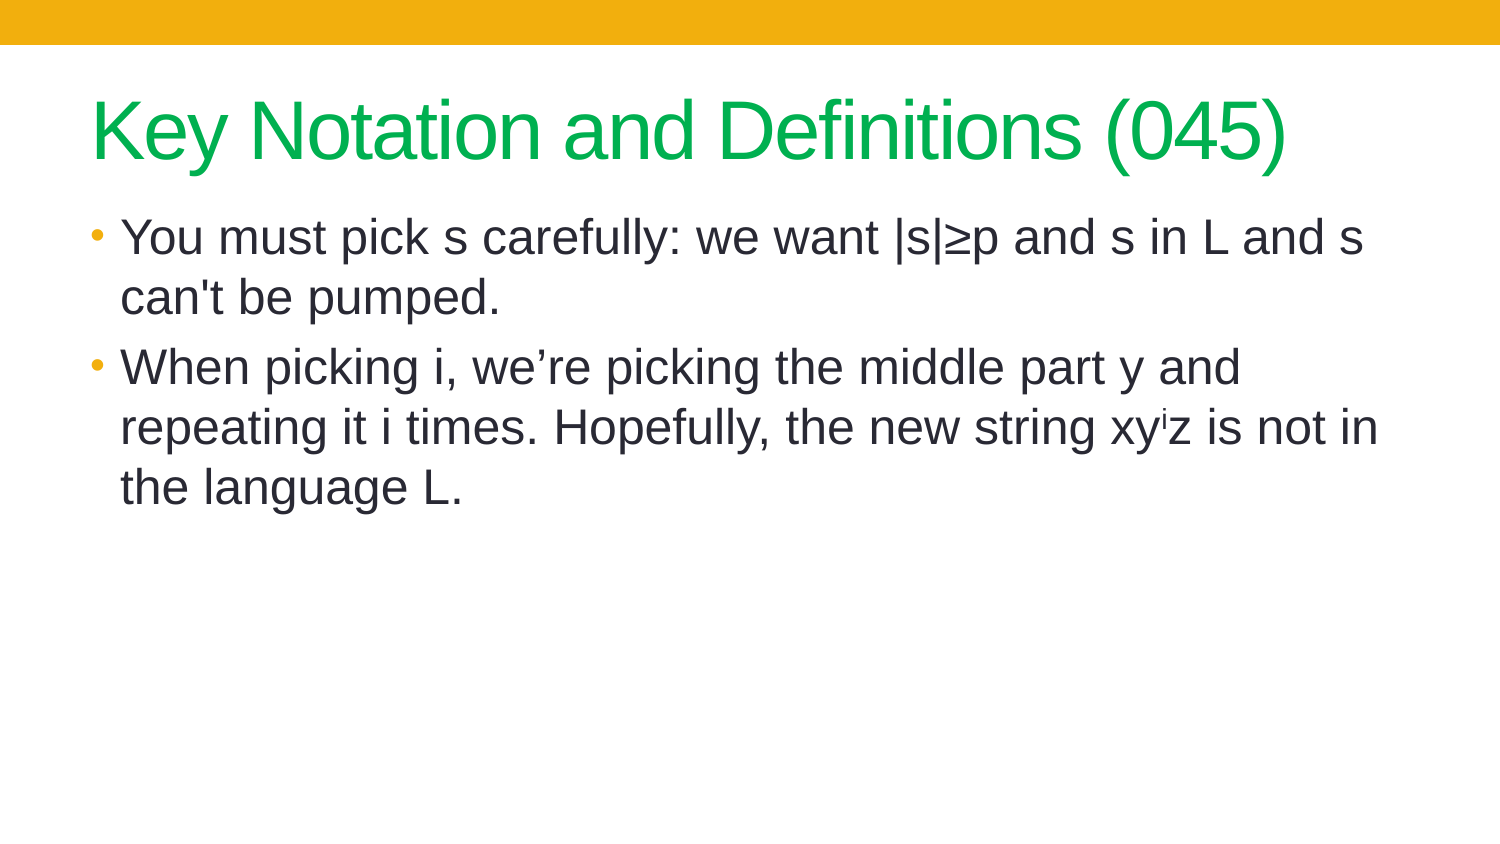

# Key Notation and Definitions (045)
You must pick s carefully: we want |s|≥p and s in L and s can't be pumped.
When picking i, we’re picking the middle part y and repeating it i times. Hopefully, the new string xyiz is not in the language L.